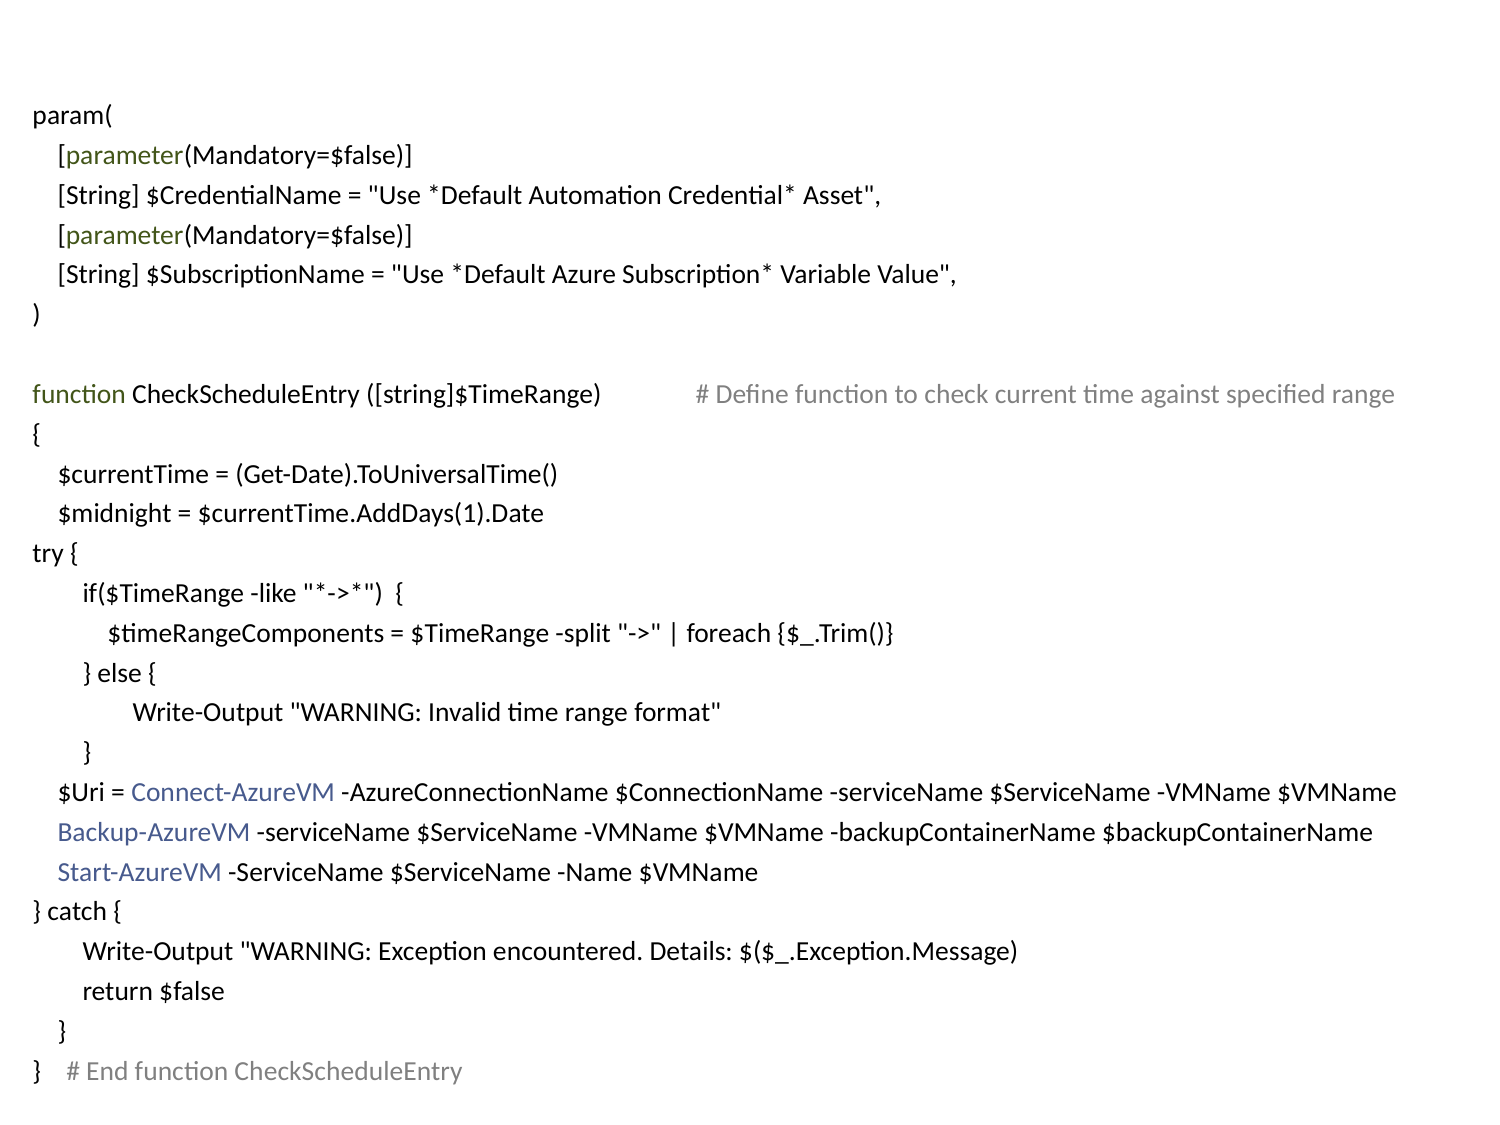

# Management - PowerShell
param(
    [parameter(Mandatory=$false)]
    [String] $CredentialName = "Use *Default Automation Credential* Asset",
    [parameter(Mandatory=$false)]
    [String] $SubscriptionName = "Use *Default Azure Subscription* Variable Value",
)

function CheckScheduleEntry ([string]$TimeRange)               # Define function to check current time against specified range
{
    $currentTime = (Get-Date).ToUniversalTime()
    $midnight = $currentTime.AddDays(1).Date
try {
        if($TimeRange -like "*->*")  {
            $timeRangeComponents = $TimeRange -split "->" | foreach {$_.Trim()}
        } else {
                Write-Output "WARNING: Invalid time range format"
        }
    $Uri = Connect-AzureVM -AzureConnectionName $ConnectionName -serviceName $ServiceName -VMName $VMName
    Backup-AzureVM -serviceName $ServiceName -VMName $VMName -backupContainerName $backupContainerName
    Start-AzureVM -ServiceName $ServiceName -Name $VMName
} catch {
        Write-Output "WARNING: Exception encountered. Details: $($_.Exception.Message)
        return $false
    }
}    # End function CheckScheduleEntry